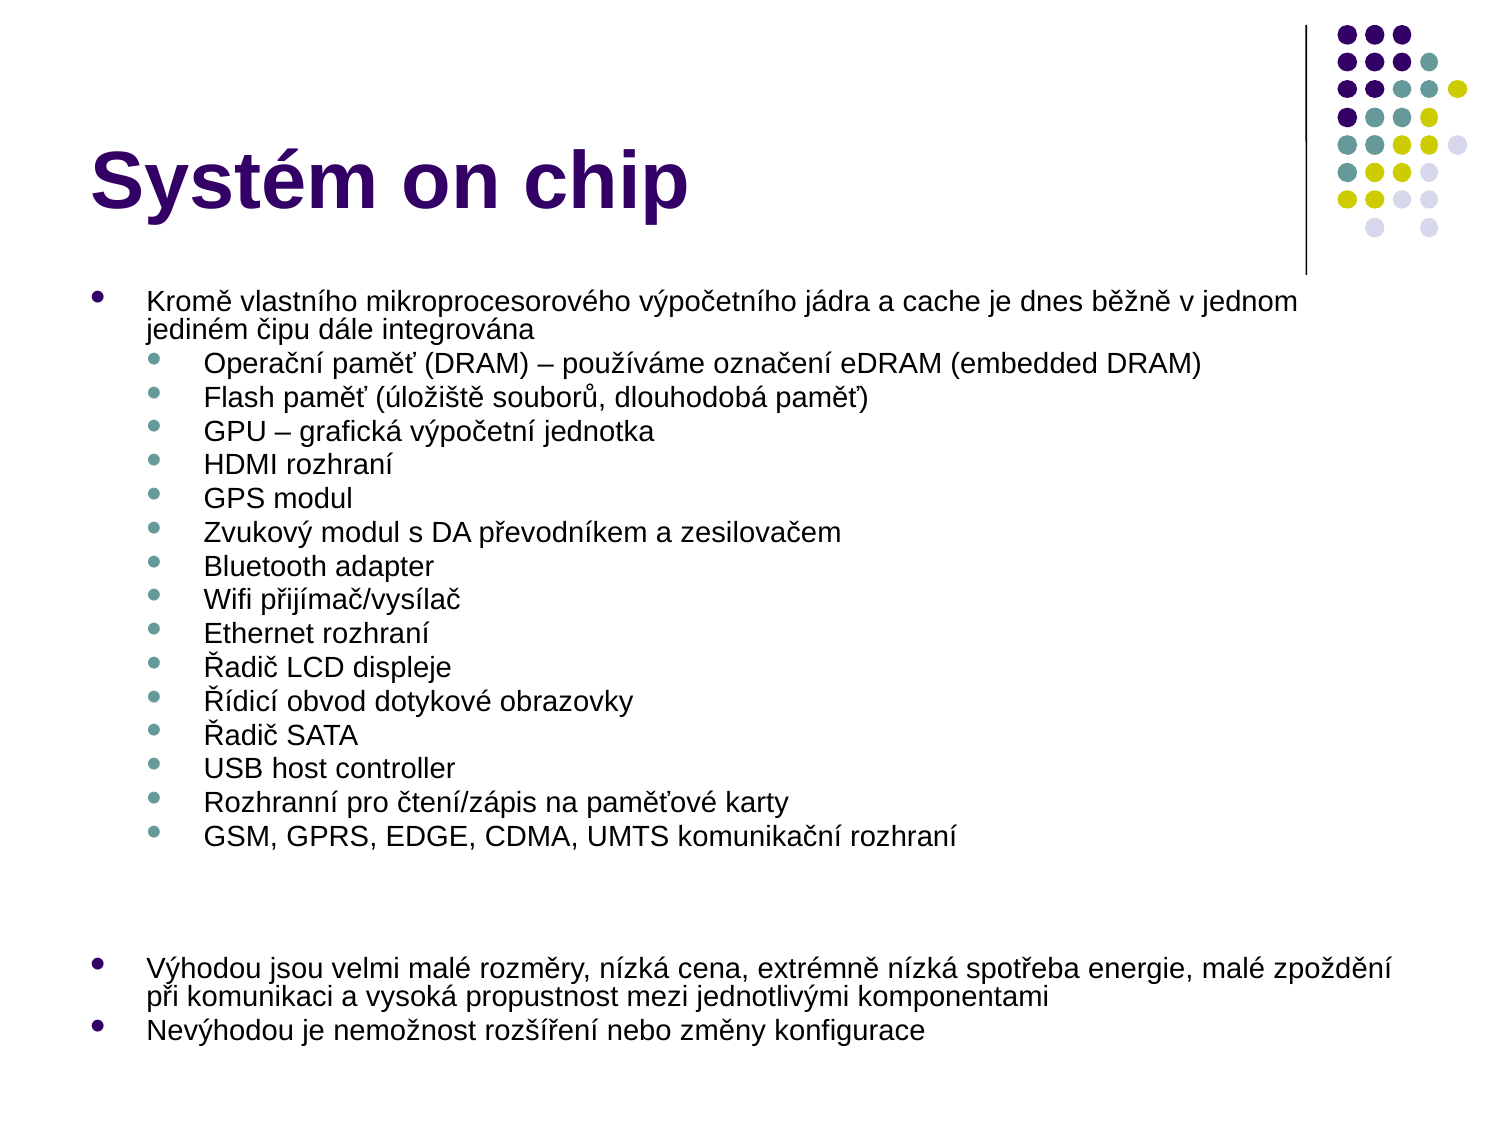

# Systém on chip
Kromě vlastního mikroprocesorového výpočetního jádra a cache je dnes běžně v jednom jediném čipu dále integrována
Operační paměť (DRAM) – používáme označení eDRAM (embedded DRAM)
Flash paměť (úložiště souborů, dlouhodobá paměť)
GPU – grafická výpočetní jednotka
HDMI rozhraní
GPS modul
Zvukový modul s DA převodníkem a zesilovačem
Bluetooth adapter
Wifi přijímač/vysílač
Ethernet rozhraní
Řadič LCD displeje
Řídicí obvod dotykové obrazovky
Řadič SATA
USB host controller
Rozhranní pro čtení/zápis na paměťové karty
GSM, GPRS, EDGE, CDMA, UMTS komunikační rozhraní

Výhodou jsou velmi malé rozměry, nízká cena, extrémně nízká spotřeba energie, malé zpoždění při komunikaci a vysoká propustnost mezi jednotlivými komponentami
Nevýhodou je nemožnost rozšíření nebo změny konfigurace